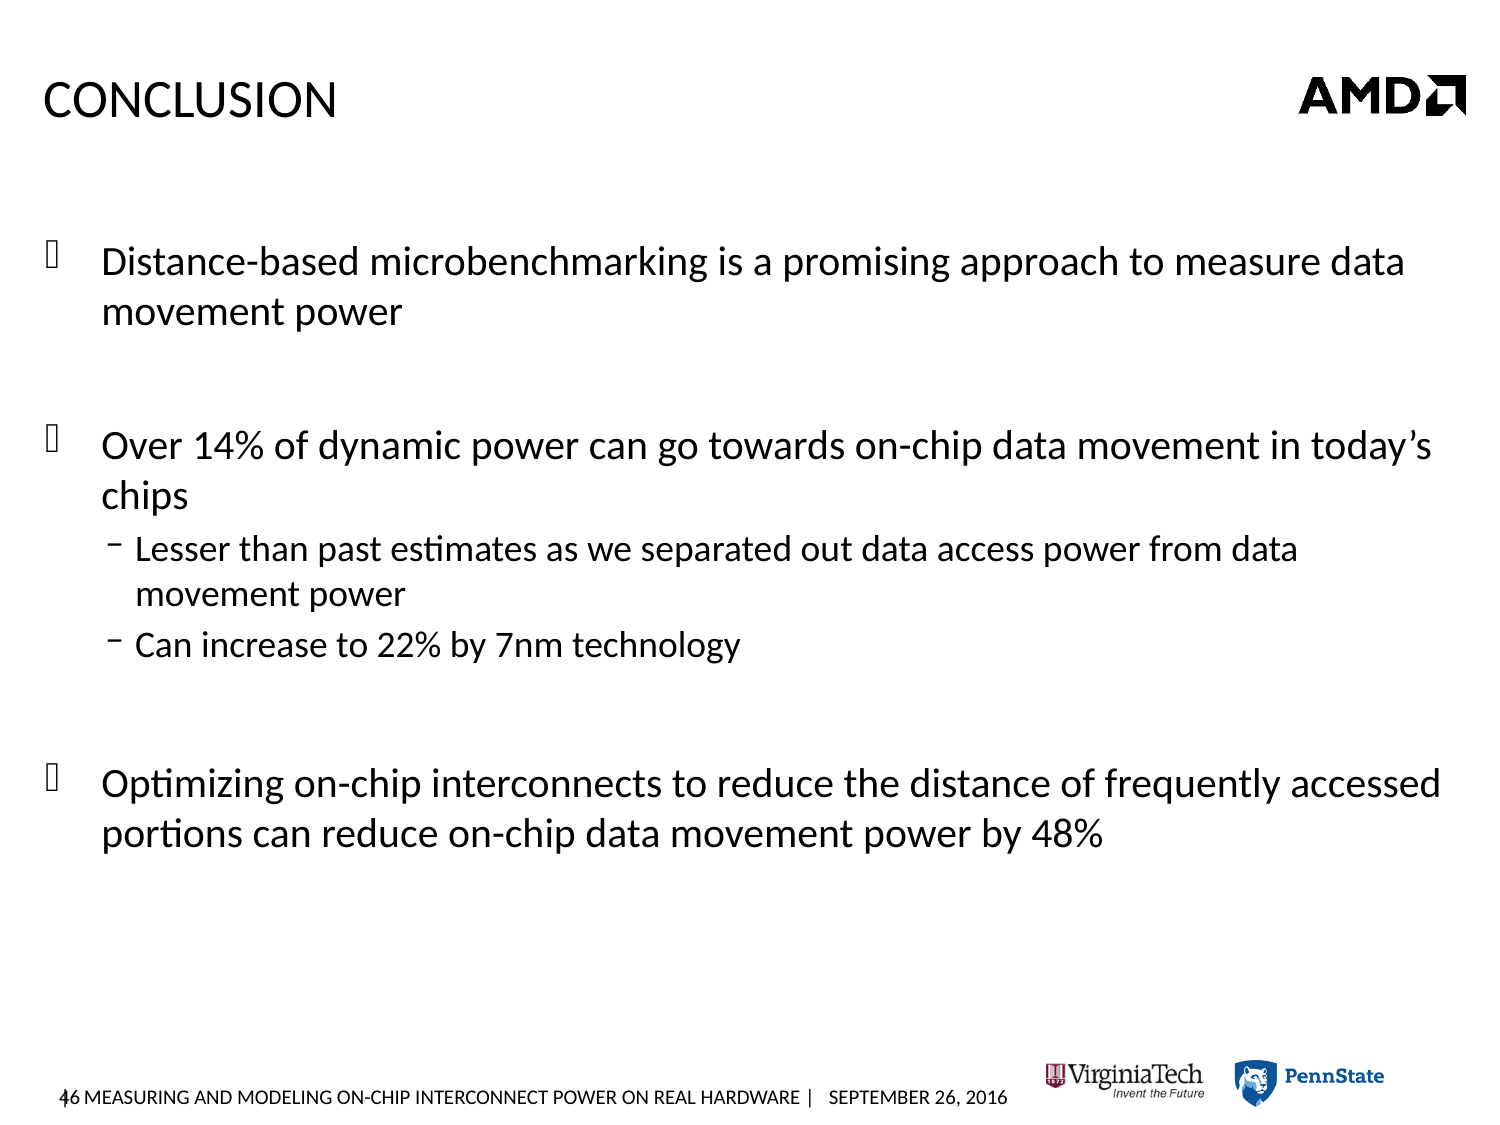

# Conclusion
Distance-based microbenchmarking is a promising approach to measure data movement power

Over 14% of dynamic power can go towards on-chip data movement in today’s chips
Lesser than past estimates as we separated out data access power from data movement power
Can increase to 22% by 7nm technology

Optimizing on-chip interconnects to reduce the distance of frequently accessed portions can reduce on-chip data movement power by 48%